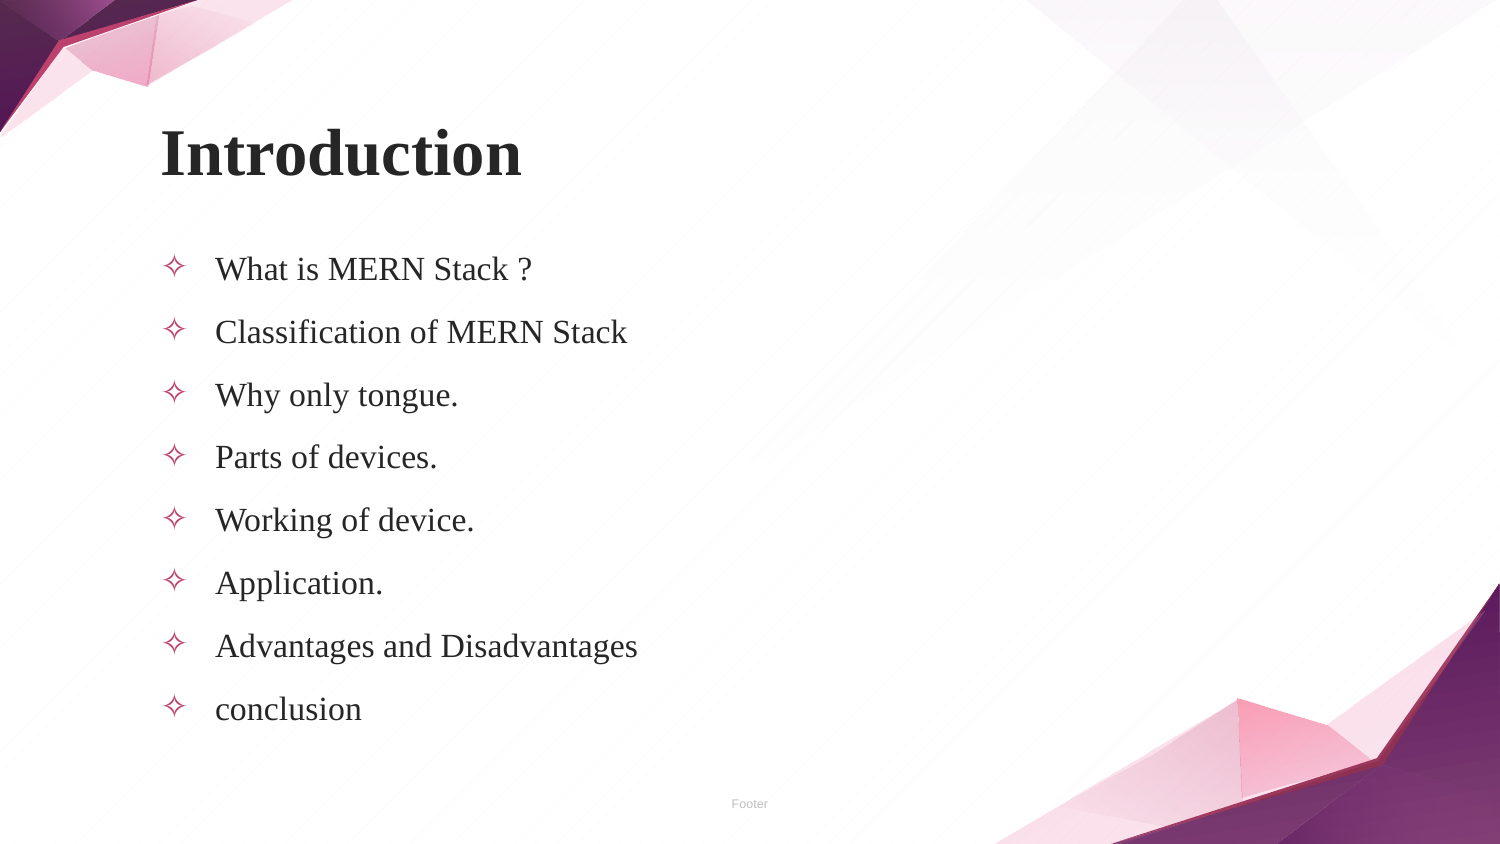

# Introduction
What is MERN Stack ?
Classification of MERN Stack
Why only tongue.
Parts of devices.
Working of device.
Application.
Advantages and Disadvantages
conclusion
Footer